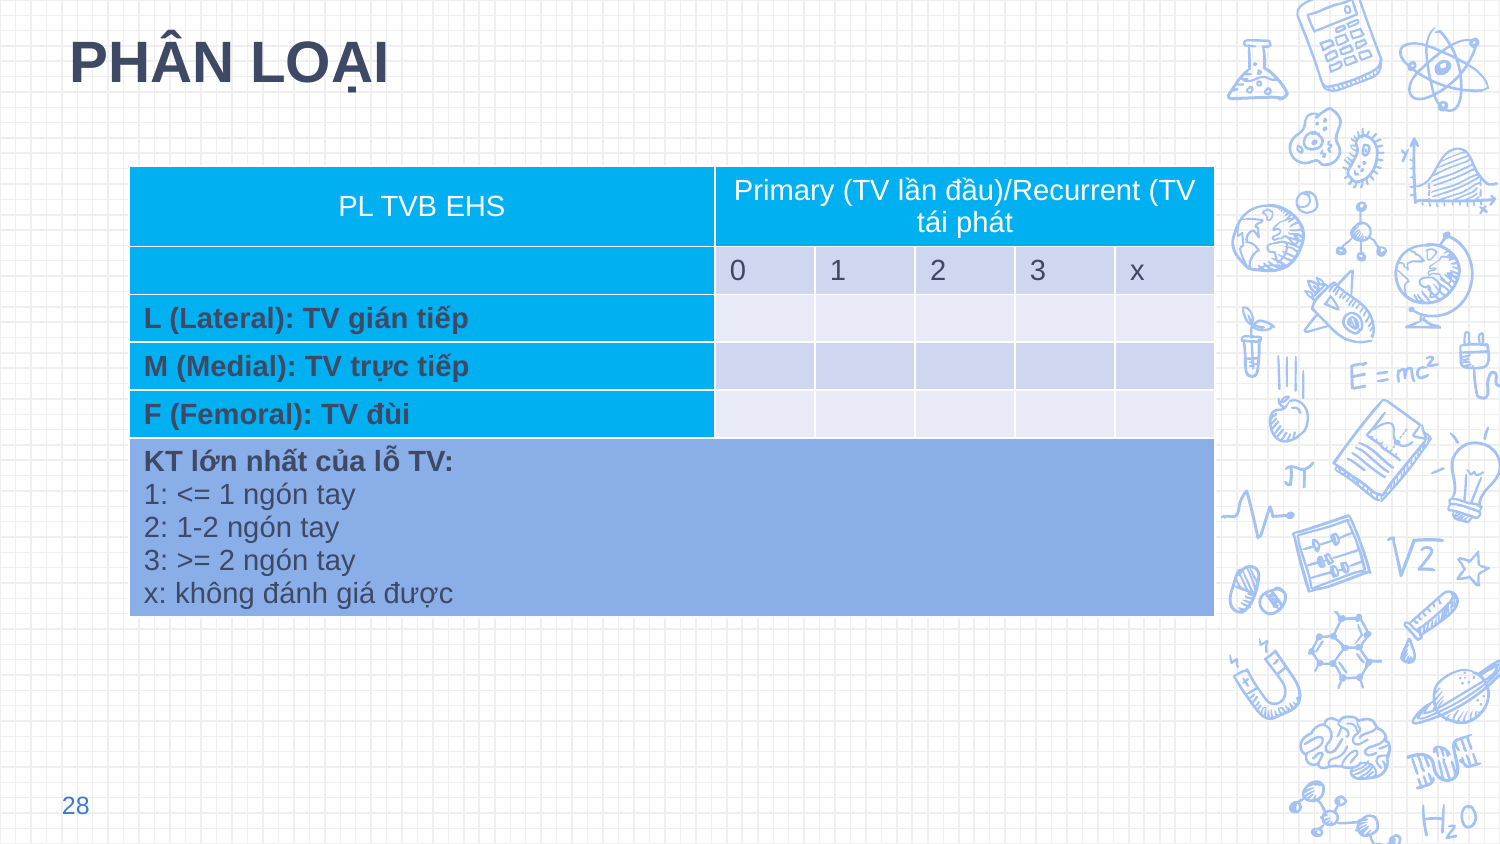

PHÂN LOẠI

| PL TVB EHS | Primary (TV lần đầu)/Recurrent (TV tái phát |  |  |  |  |
| --- | --- | --- | --- | --- | --- |
|  | 0 | 1 | 2 | 3 | x |
| L (Lateral): TV gián tiếp |  |  |  |  |  |
| M (Medial): TV trực tiếp |  |  |  |  |  |
| F (Femoral): TV đùi |  |  |  |  |  |
| KT lớn nhất của lỗ TV: 1: <= 1 ngón tay 2: 1-2 ngón tay 3: >= 2 ngón tay x: không đánh giá được |  |  |  |  |  |
28